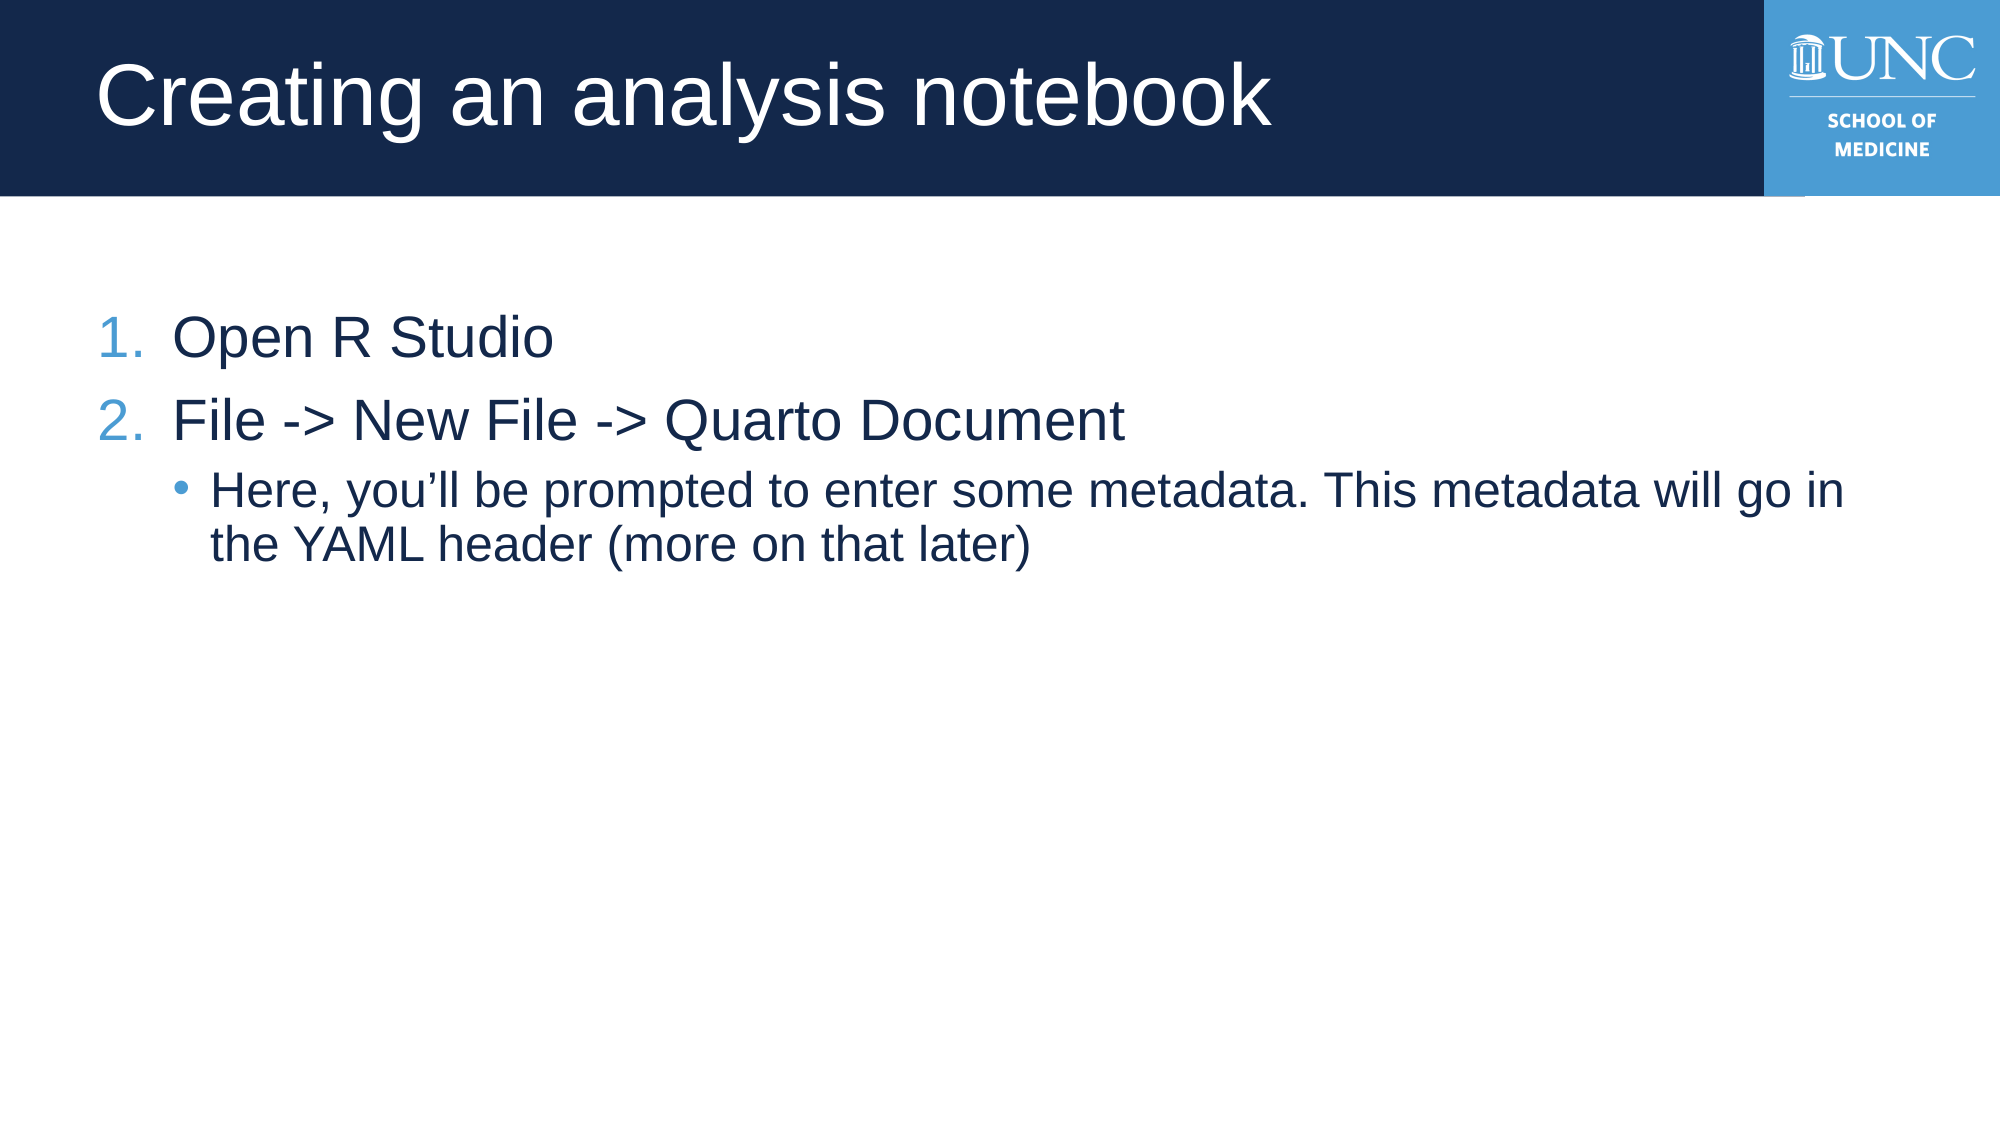

# Creating an analysis notebook
Open R Studio
File -> New File -> Quarto Document
Here, you’ll be prompted to enter some metadata. This metadata will go in the YAML header (more on that later)